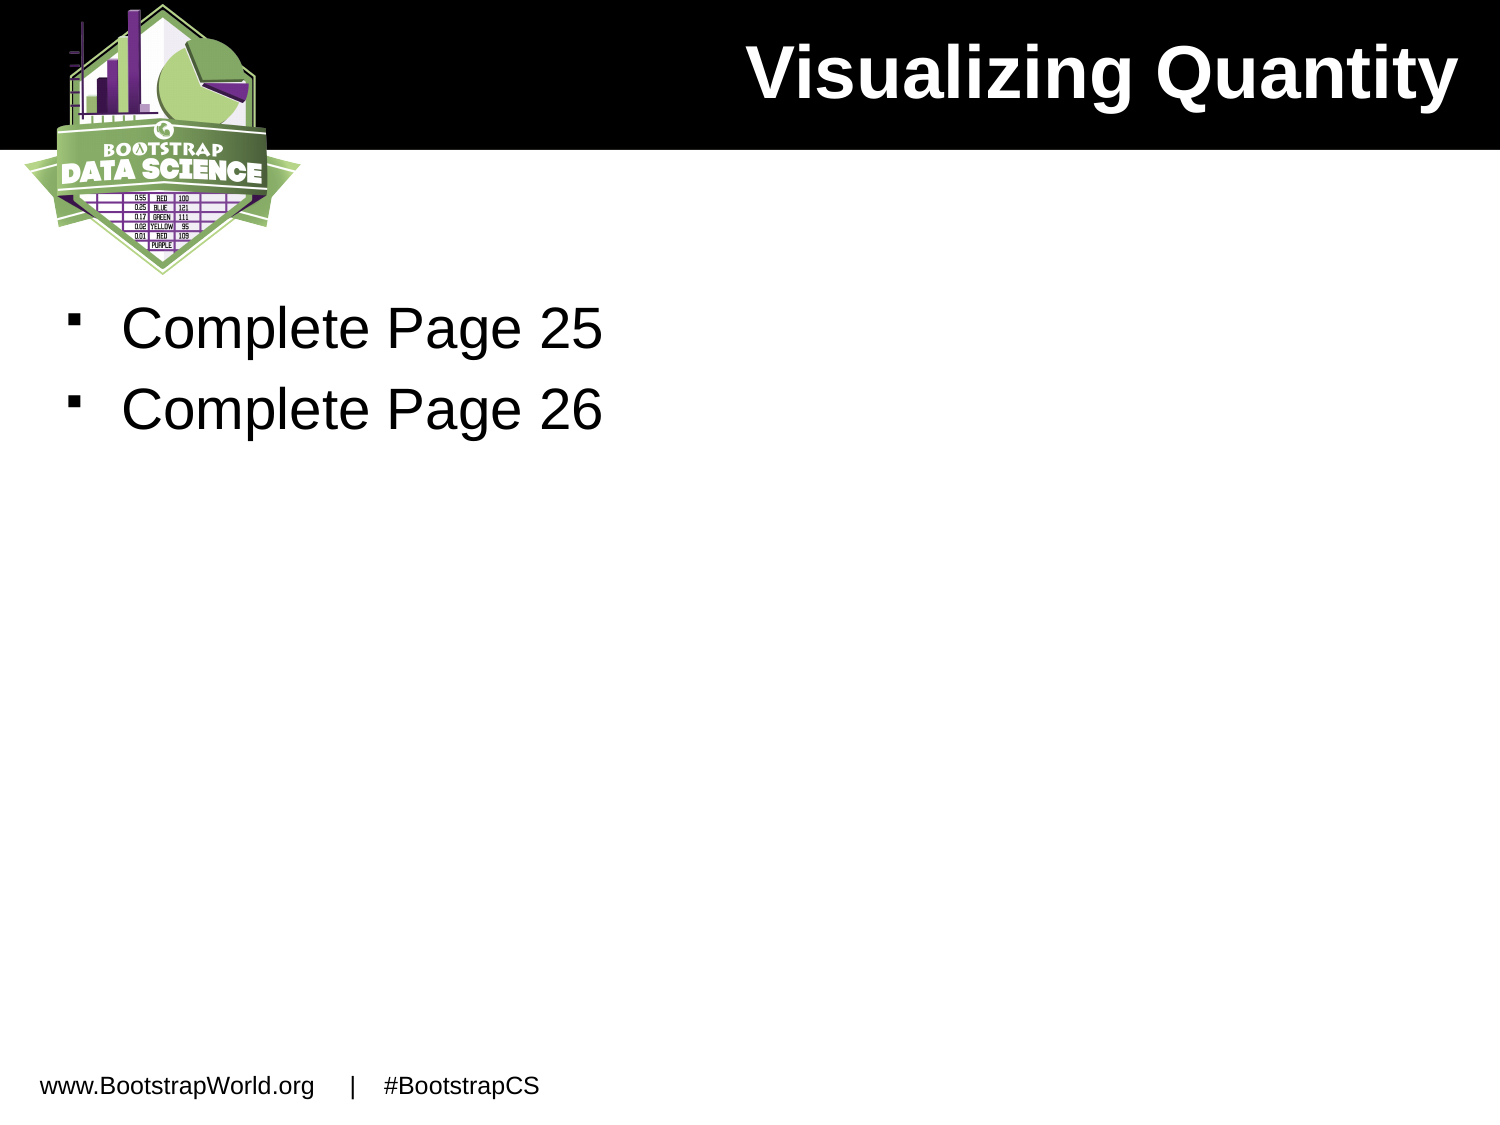

# Visualizing Quantity
Complete Page 25
Complete Page 26
www.BootstrapWorld.org     |    #BootstrapCS